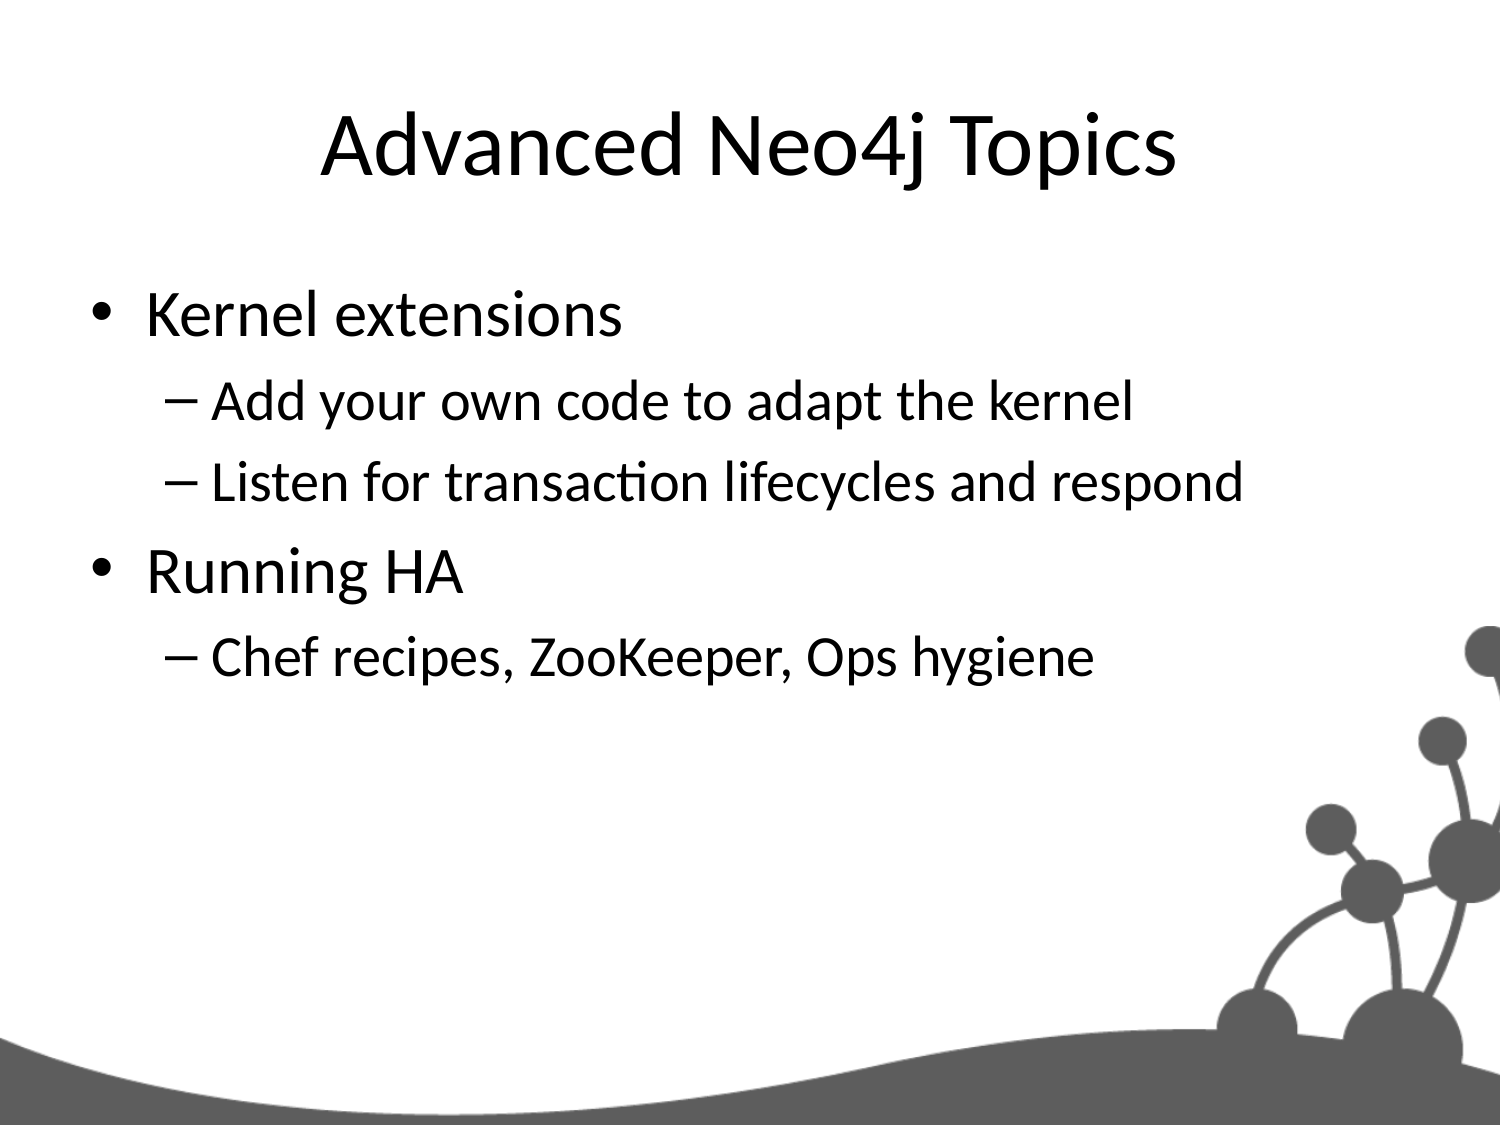

# Advanced Neo4j Topics
Kernel extensions
Add your own code to adapt the kernel
Listen for transaction lifecycles and respond
Running HA
Chef recipes, ZooKeeper, Ops hygiene